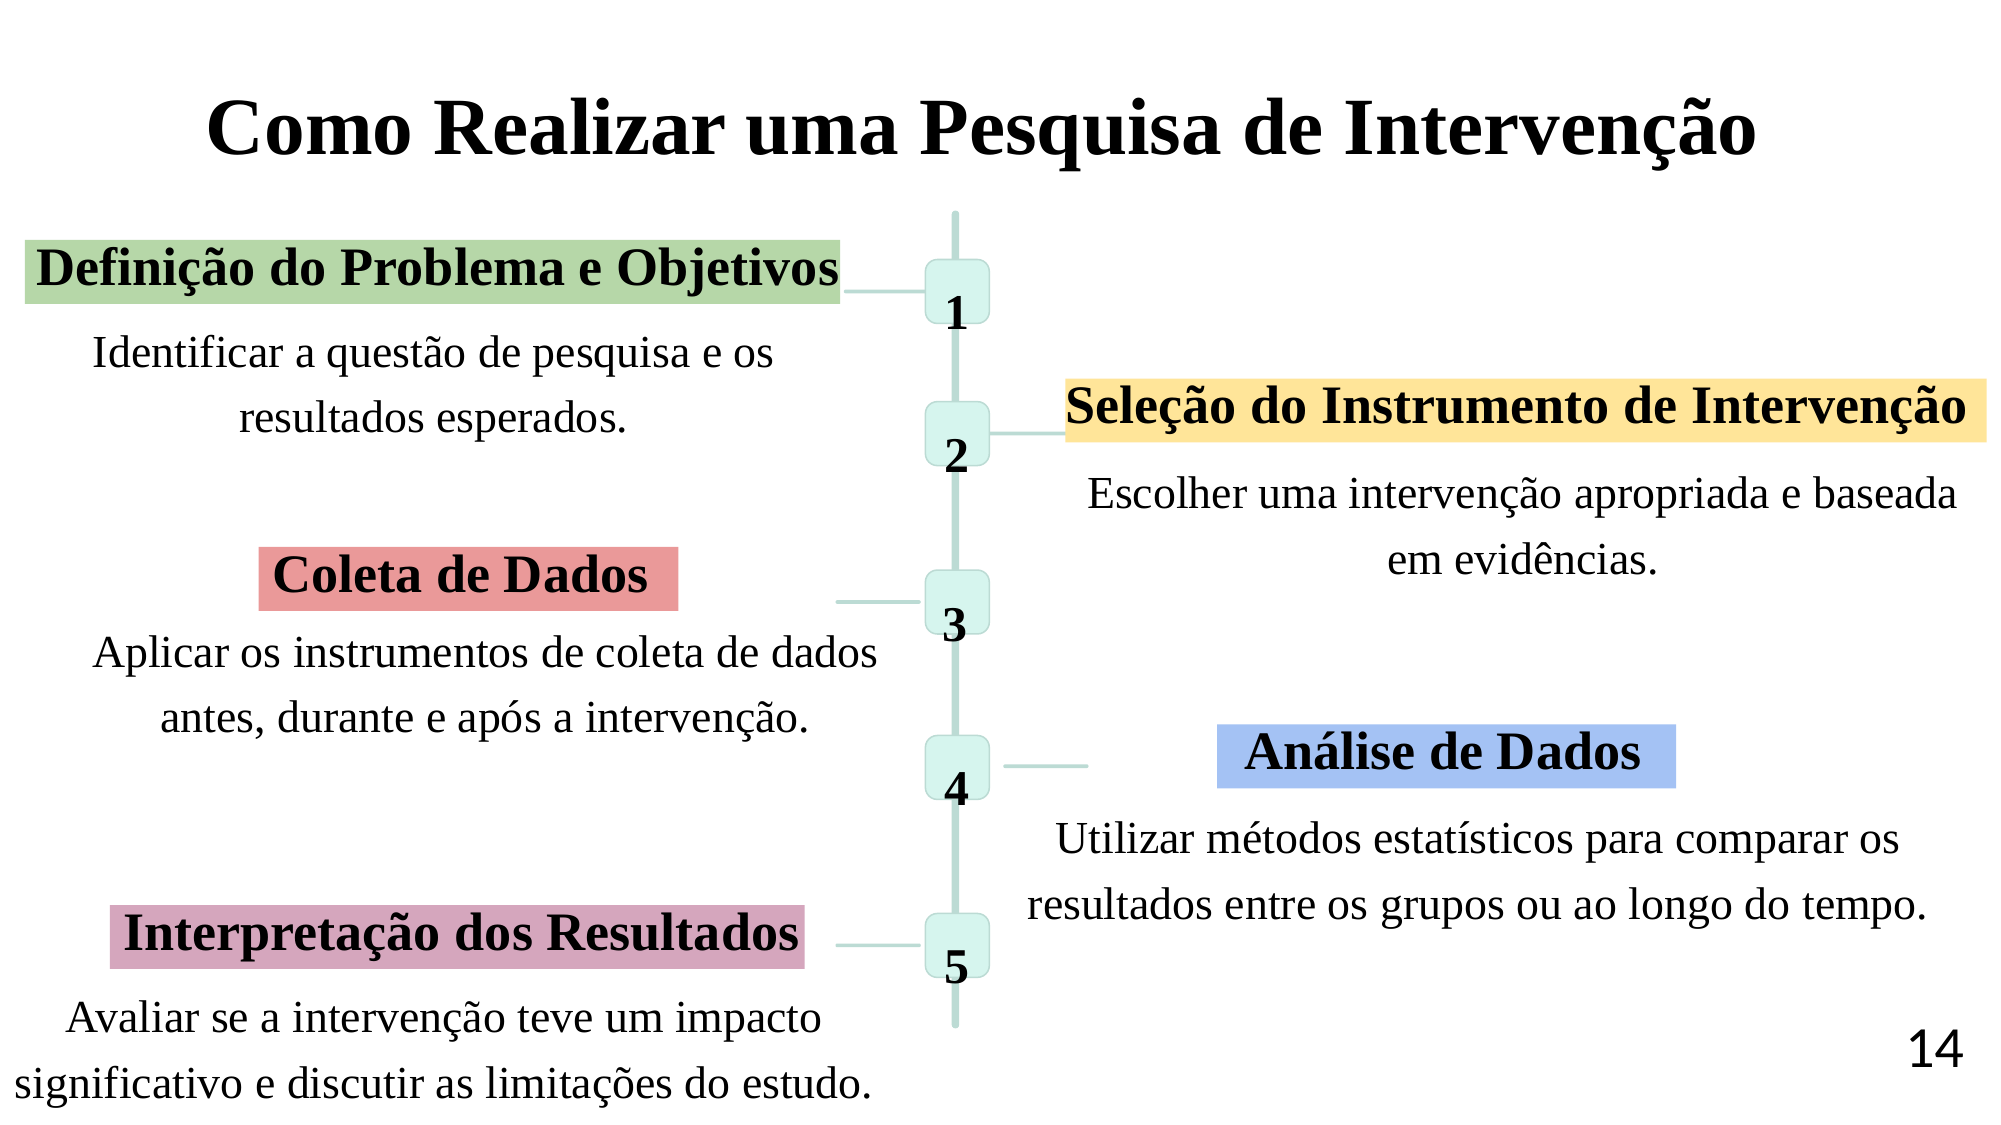

Como Realizar uma Pesquisa de Intervenção

Definição do Problema e Objetivos

1

Identificar a questão de pesquisa e os resultados esperados.
Seleção do Instrumento de Intervenção

2

Escolher uma intervenção apropriada e baseada em evidências.
 Coleta de Dados

3

Aplicar os instrumentos de coleta de dados antes, durante e após a intervenção.
  Análise de Dados

4

Utilizar métodos estatísticos para comparar os resultados entre os grupos ou ao longo do tempo.
 Interpretação dos Resultados

5

Avaliar se a intervenção teve um impacto significativo e discutir as limitações do estudo.
14